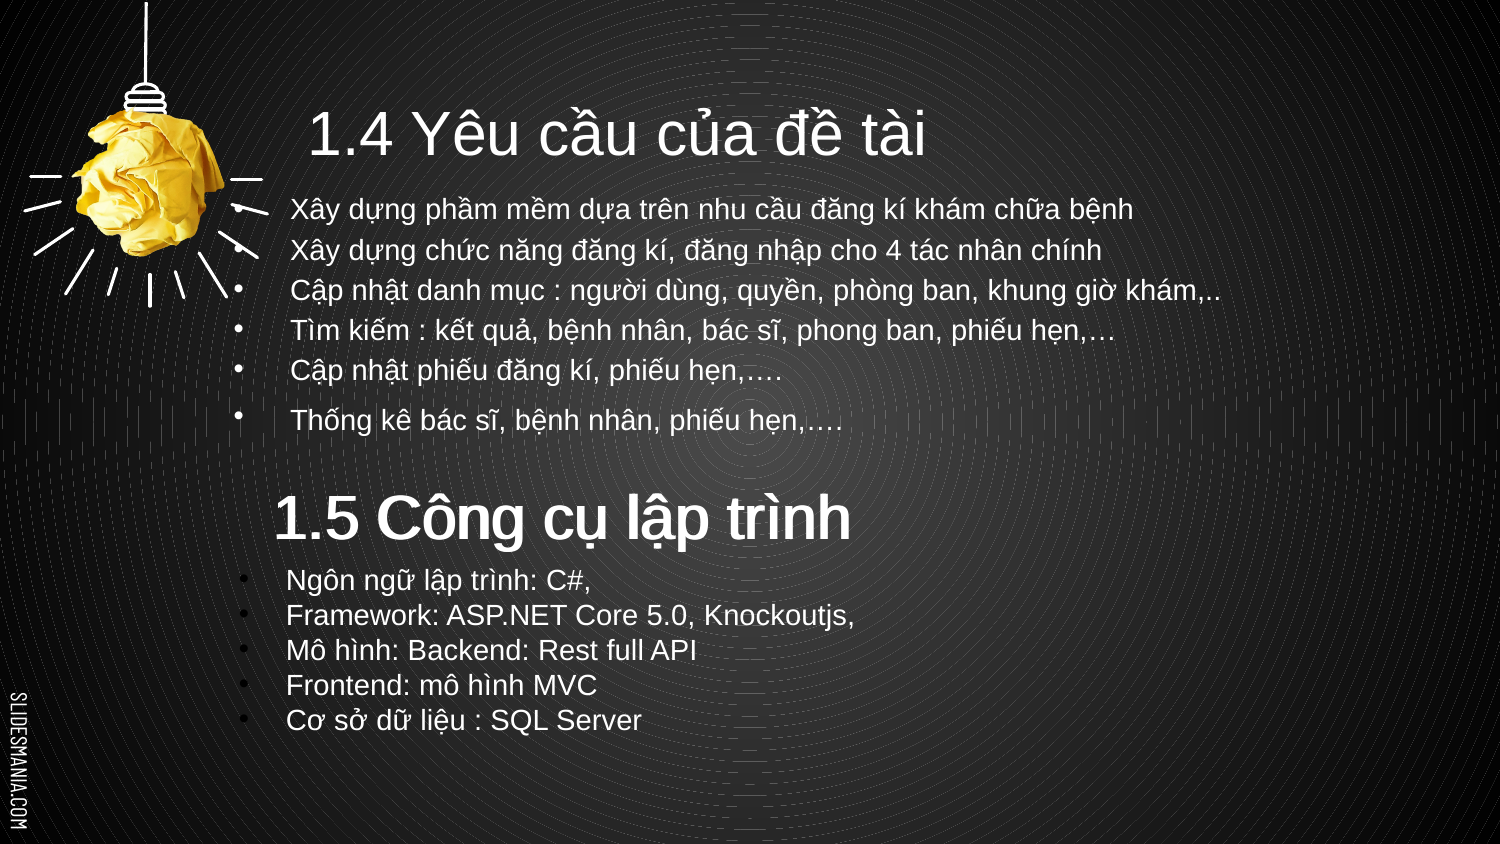

# 1.4 Yêu cầu của đề tài
Xây dựng phầm mềm dựa trên nhu cầu đăng kí khám chữa bệnh
Xây dựng chức năng đăng kí, đăng nhập cho 4 tác nhân chính
Cập nhật danh mục : người dùng, quyền, phòng ban, khung giờ khám,..
Tìm kiếm : kết quả, bệnh nhân, bác sĩ, phong ban, phiếu hẹn,…
Cập nhật phiếu đăng kí, phiếu hẹn,….
Thống kê bác sĩ, bệnh nhân, phiếu hẹn,….

1.5 Công cụ lập trình
1.5 Công cụ lập trình
Ngôn ngữ lập trình: C#,
Framework: ASP.NET Core 5.0, Knockoutjs,
Mô hình: Backend: Rest full API
Frontend: mô hình MVC
Cơ sở dữ liệu : SQL Server